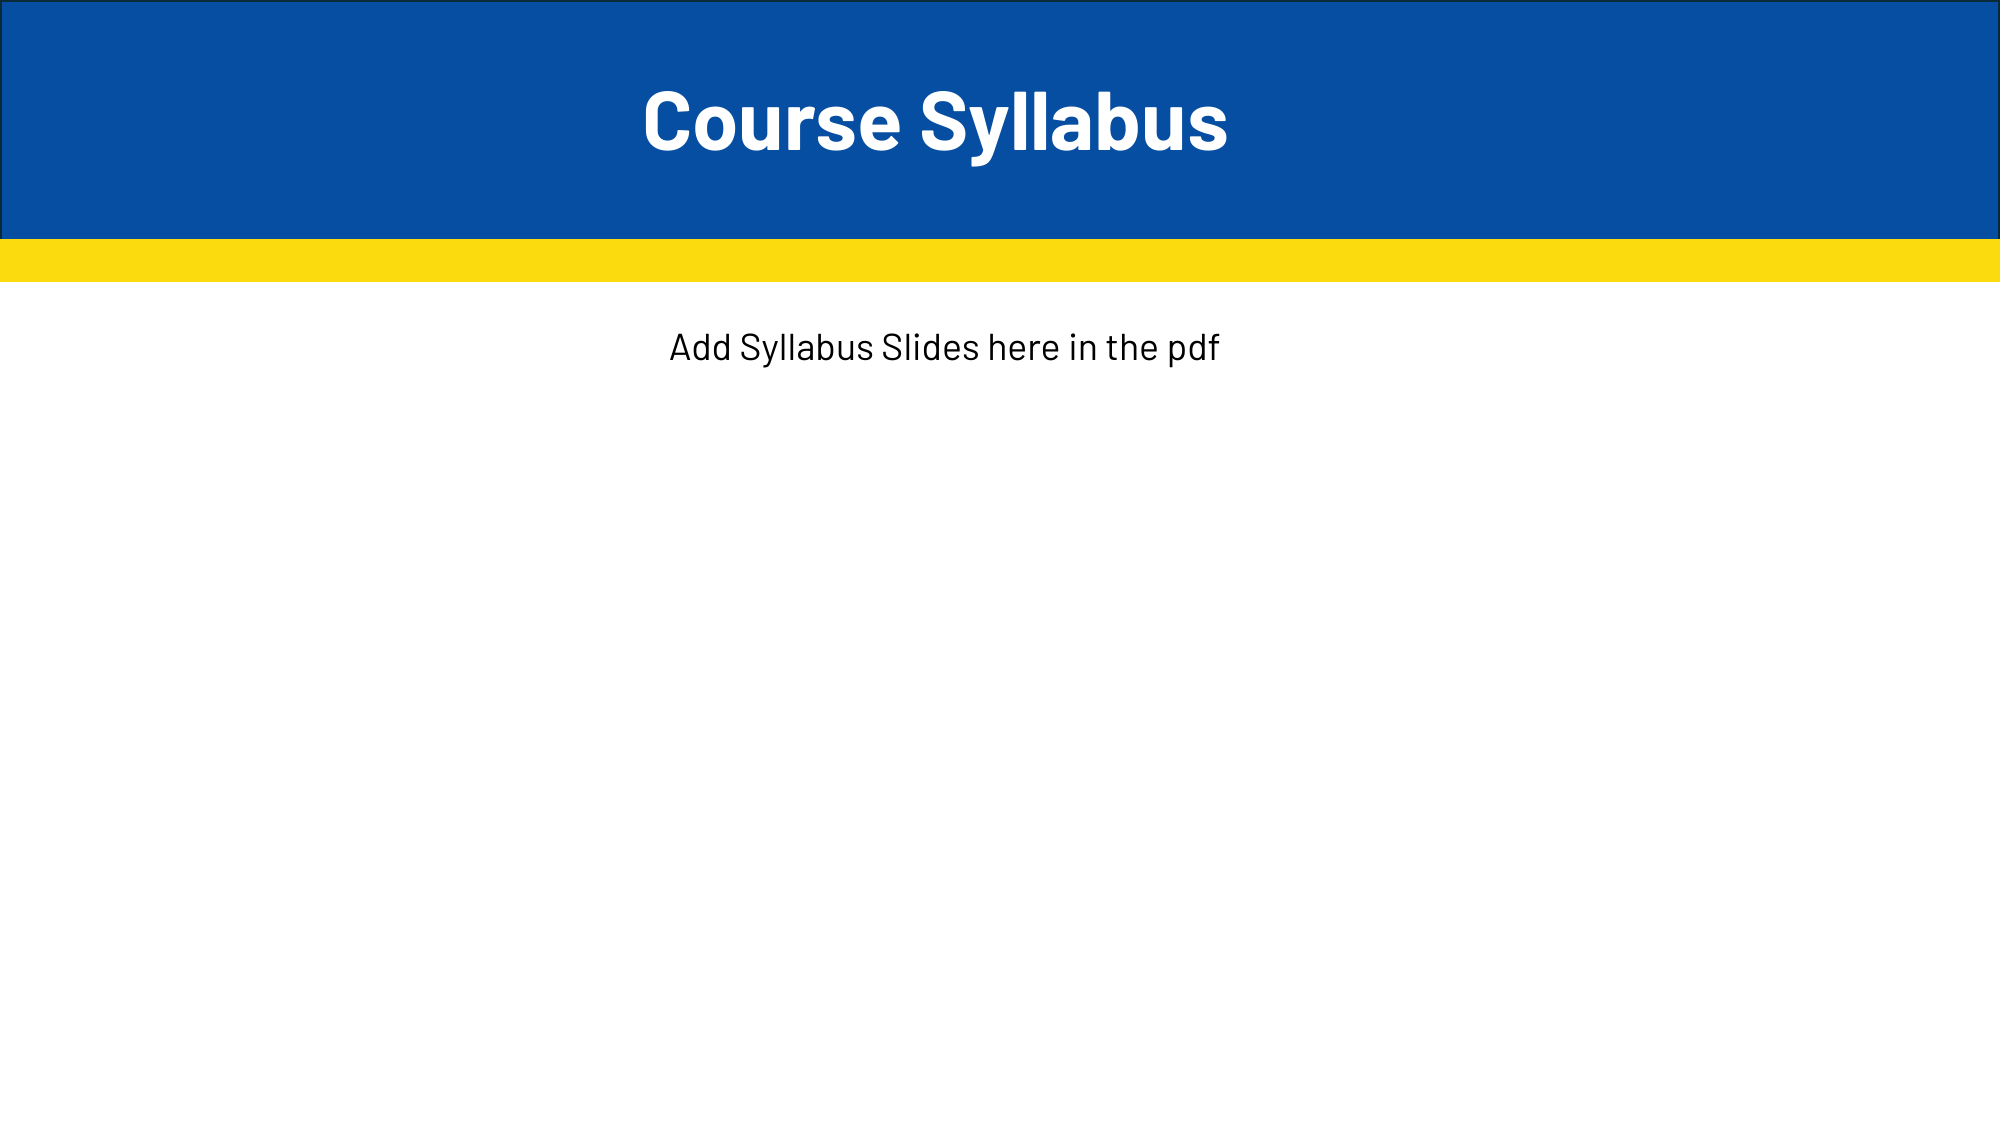

Course Syllabus

Add Syllabus Slides here in the pdf